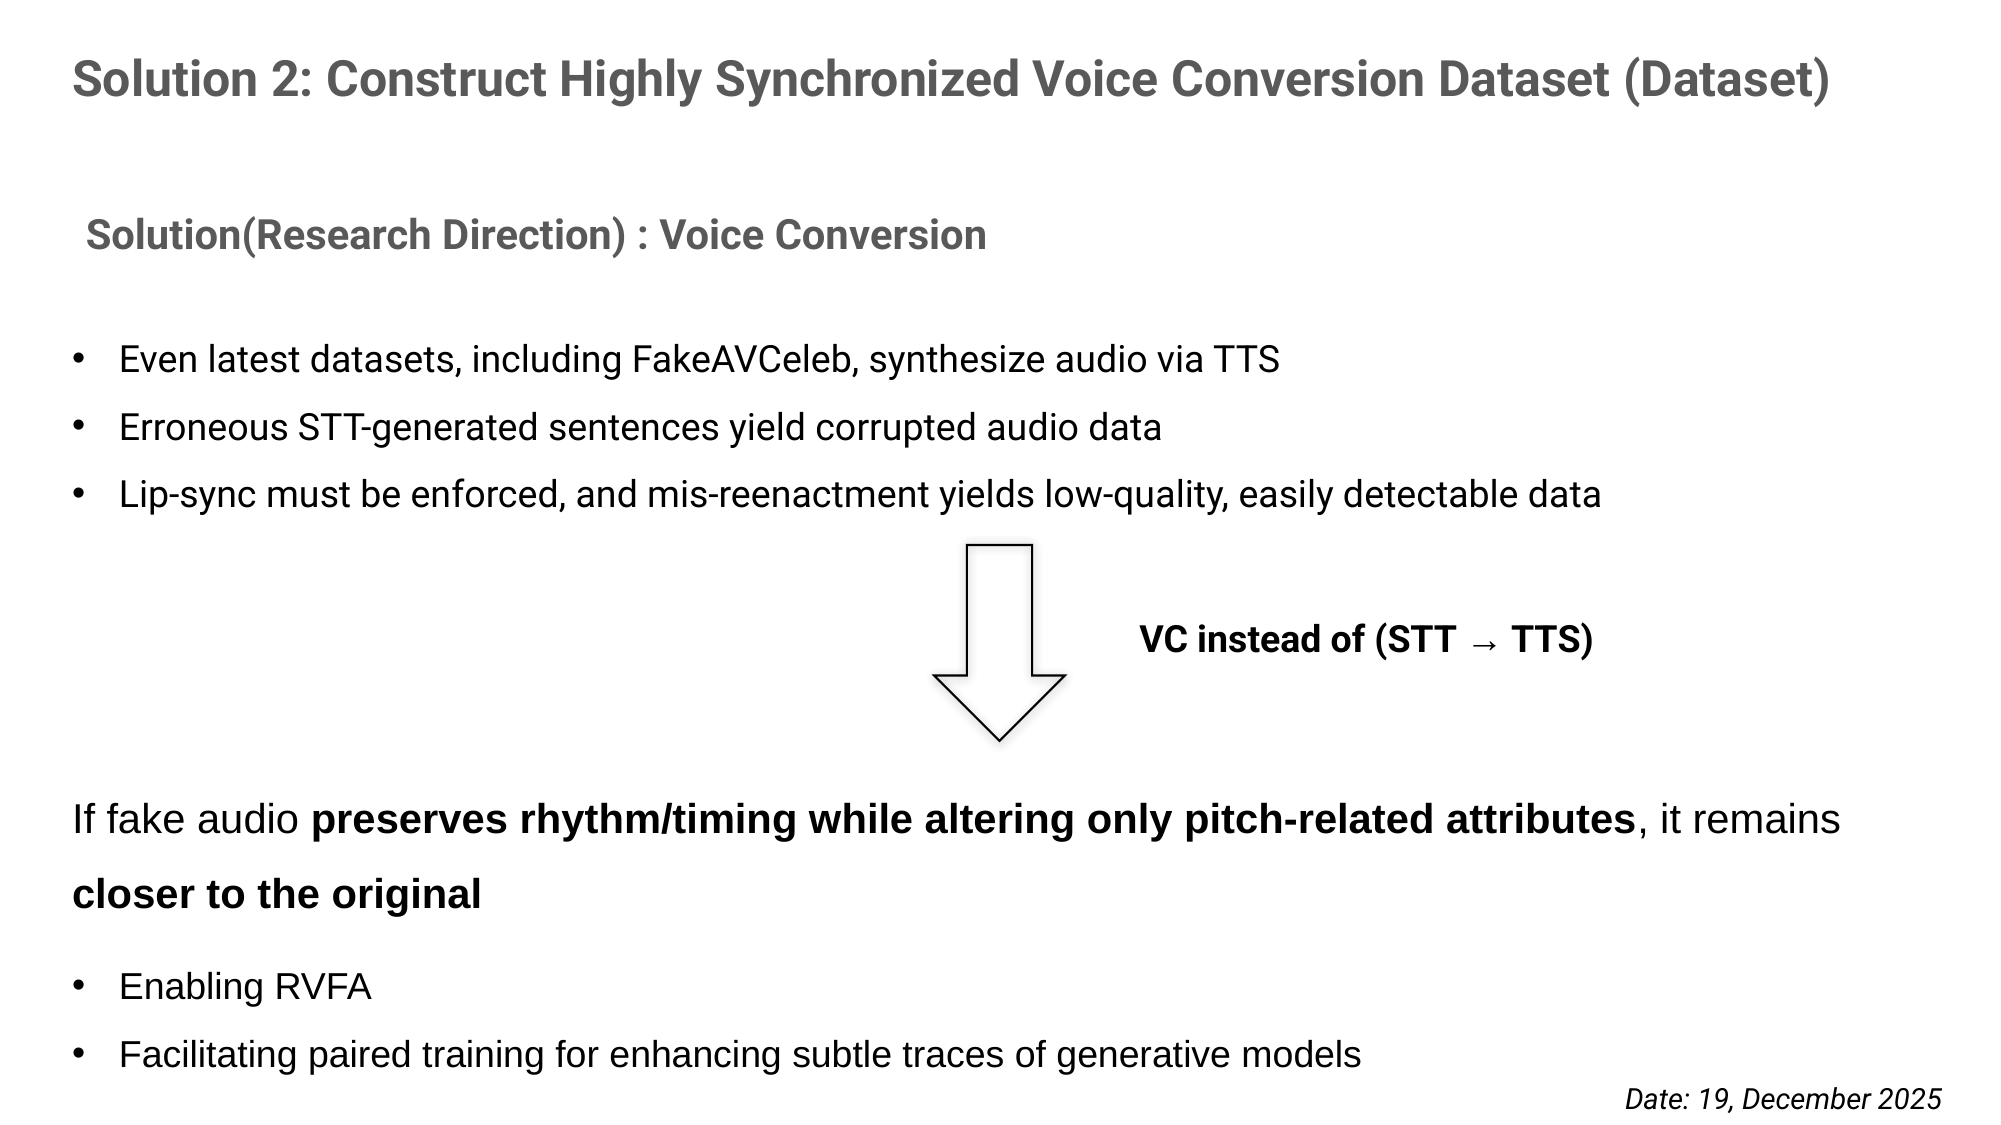

Solution 2: Construct Highly Synchronized Voice Conversion Dataset (Dataset)
Solution(Research Direction) : Voice Conversion
Even latest datasets, including FakeAVCeleb, synthesize audio via TTS
Erroneous STT-generated sentences yield corrupted audio data
Lip-sync must be enforced, and mis-reenactment yields low-quality, easily detectable data

VC instead of (STT → TTS)
If fake audio preserves rhythm/timing while altering only pitch-related attributes, it remains closer to the original

Enabling RVFA
Facilitating paired training for enhancing subtle traces of generative models
Date: 19, December 2025